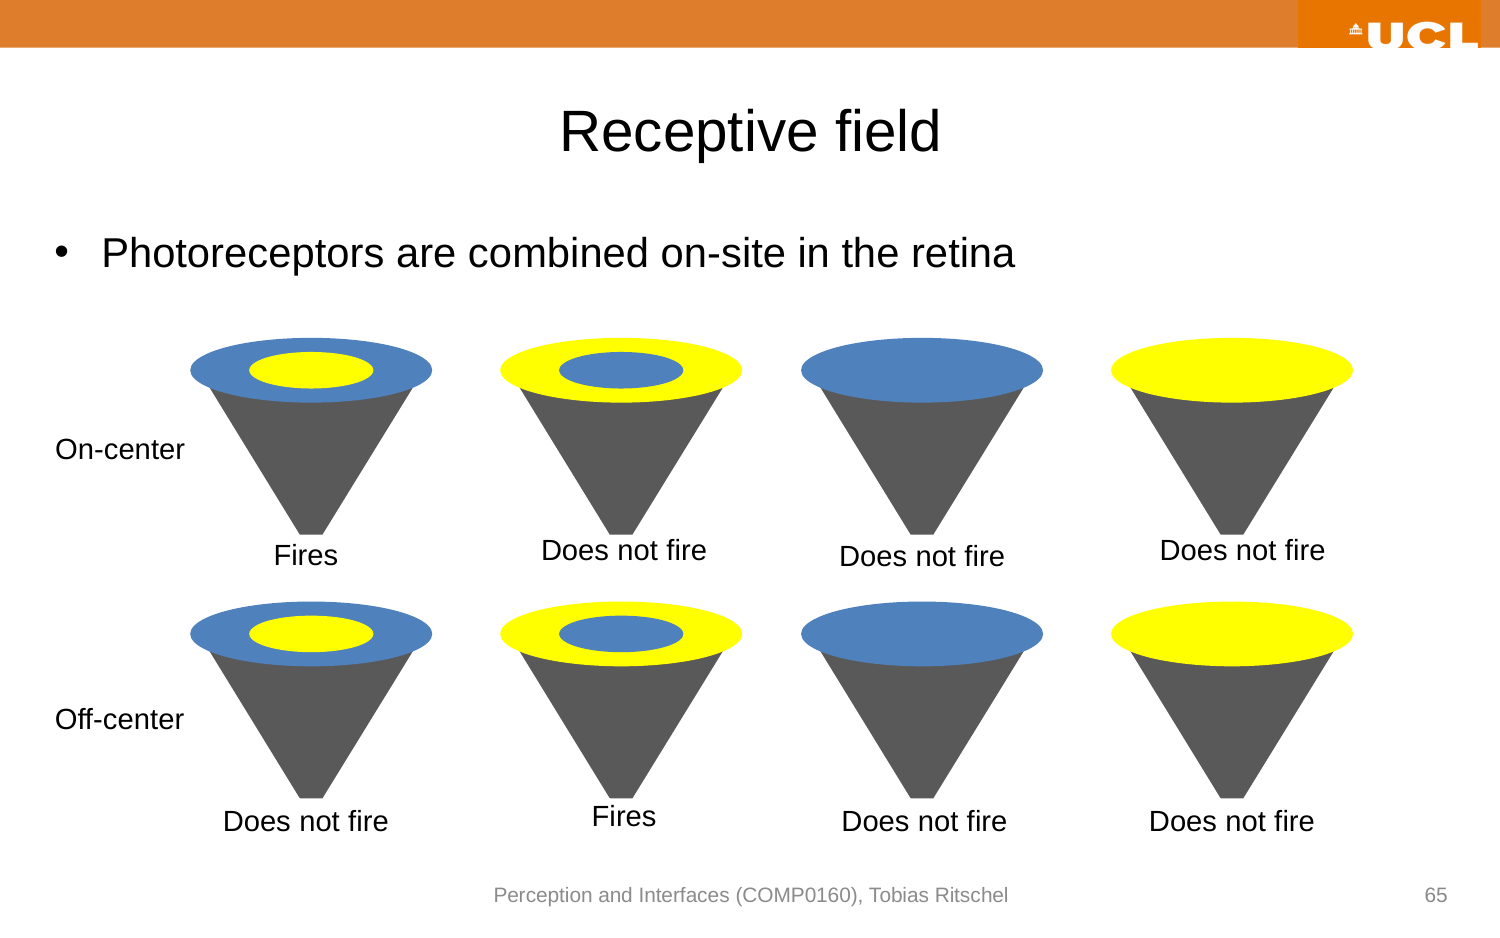

# Receptive field
Photoreceptors are combined on-site in the retina

On-center
Does not fire
Does not fire
Fires
Does not fire

Off-center
Fires
Does not fire
Does not fire
Does not fire
Perception and Interfaces (COMP0160), Tobias Ritschel
65